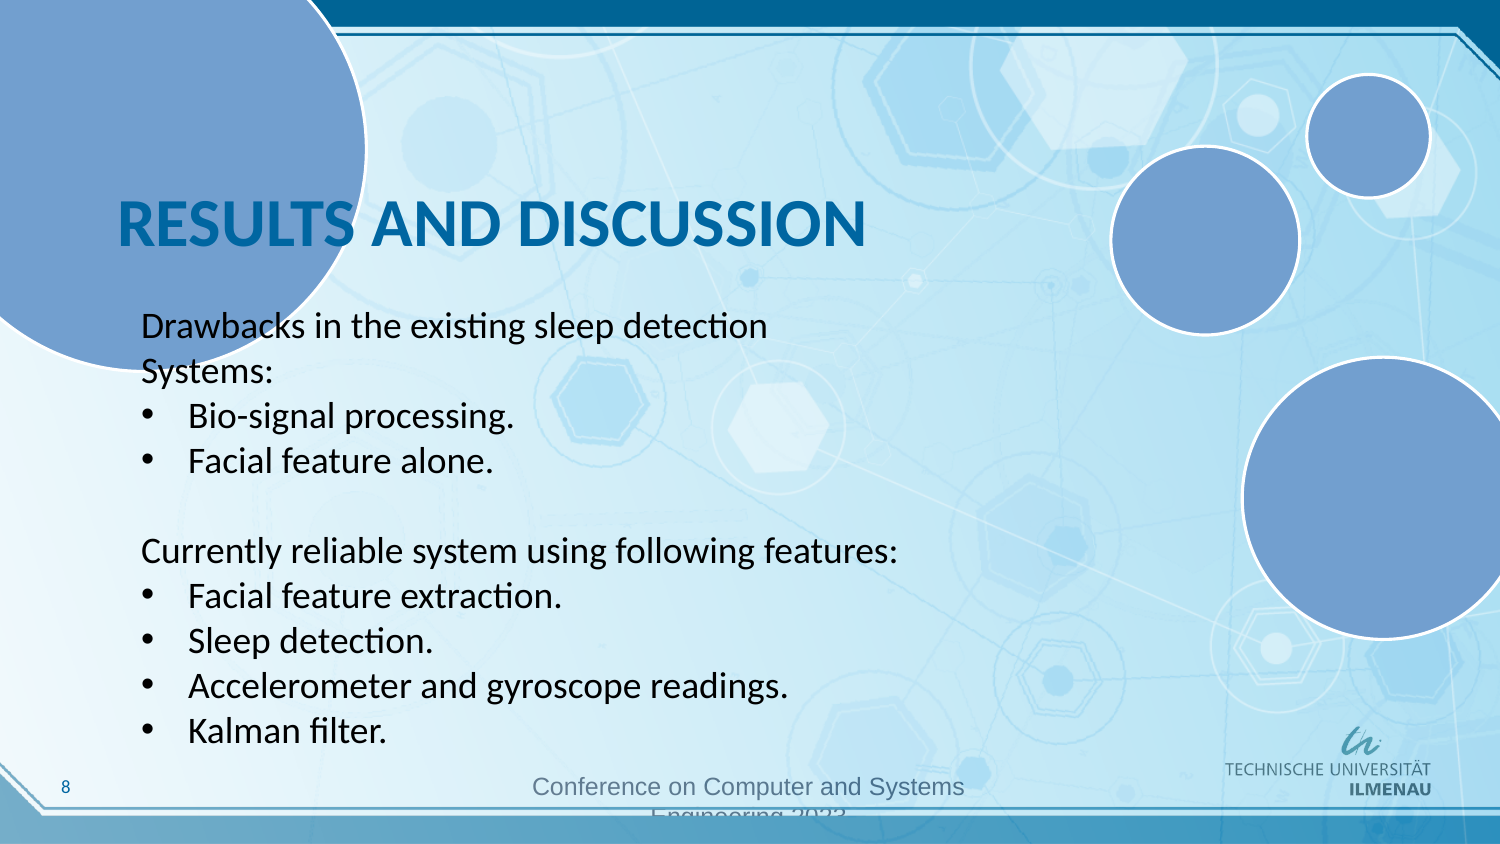

# RESULTS AND DISCUSSION
Drawbacks in the existing sleep detection
Systems:
Bio-signal processing.
Facial feature alone.

Currently reliable system using following features:
Facial feature extraction.
Sleep detection.
Accelerometer and gyroscope readings.
Kalman filter.
8